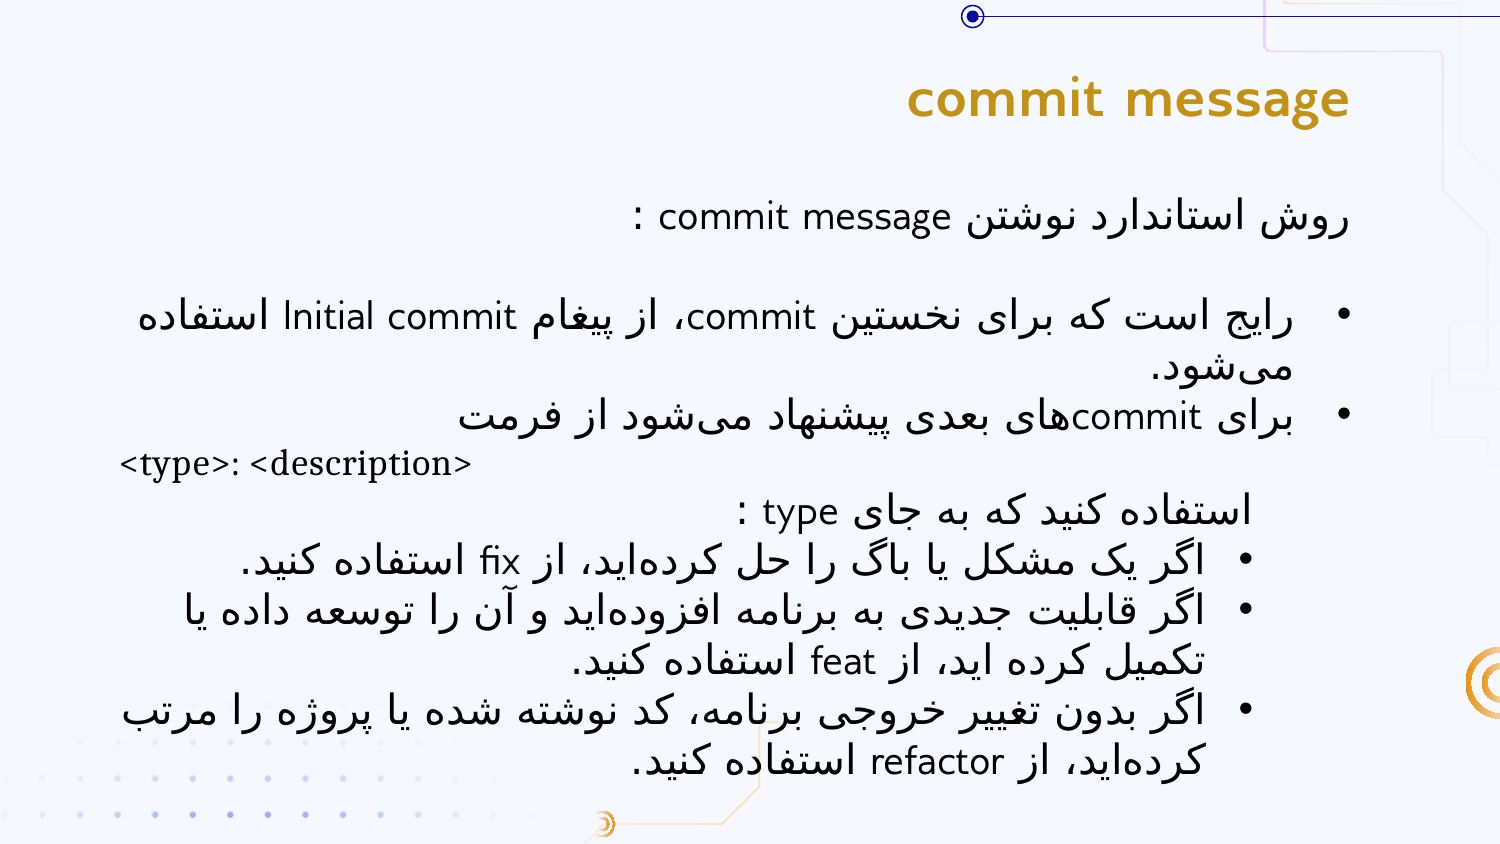

# commit message
روش استاندارد نوشتن commit message :

رایج است که برای نخستین commit، از پیغام Initial commit استفاده می‌شود.
برای commitهای بعدی پیشنهاد می‌شود از فرمت
<type>: <description>
استفاده کنید که به جای type :
اگر یک مشکل یا باگ را حل کرده‌اید، از fix استفاده کنید.
اگر قابلیت جدیدی به برنامه افزوده‌اید و آن را توسعه داده یا تکمیل کرده اید، از feat استفاده کنید.
اگر بدون تغییر خروجی برنامه، کد نوشته شده یا پروژه را مرتب کرده‌اید، از refactor استفاده کنید.